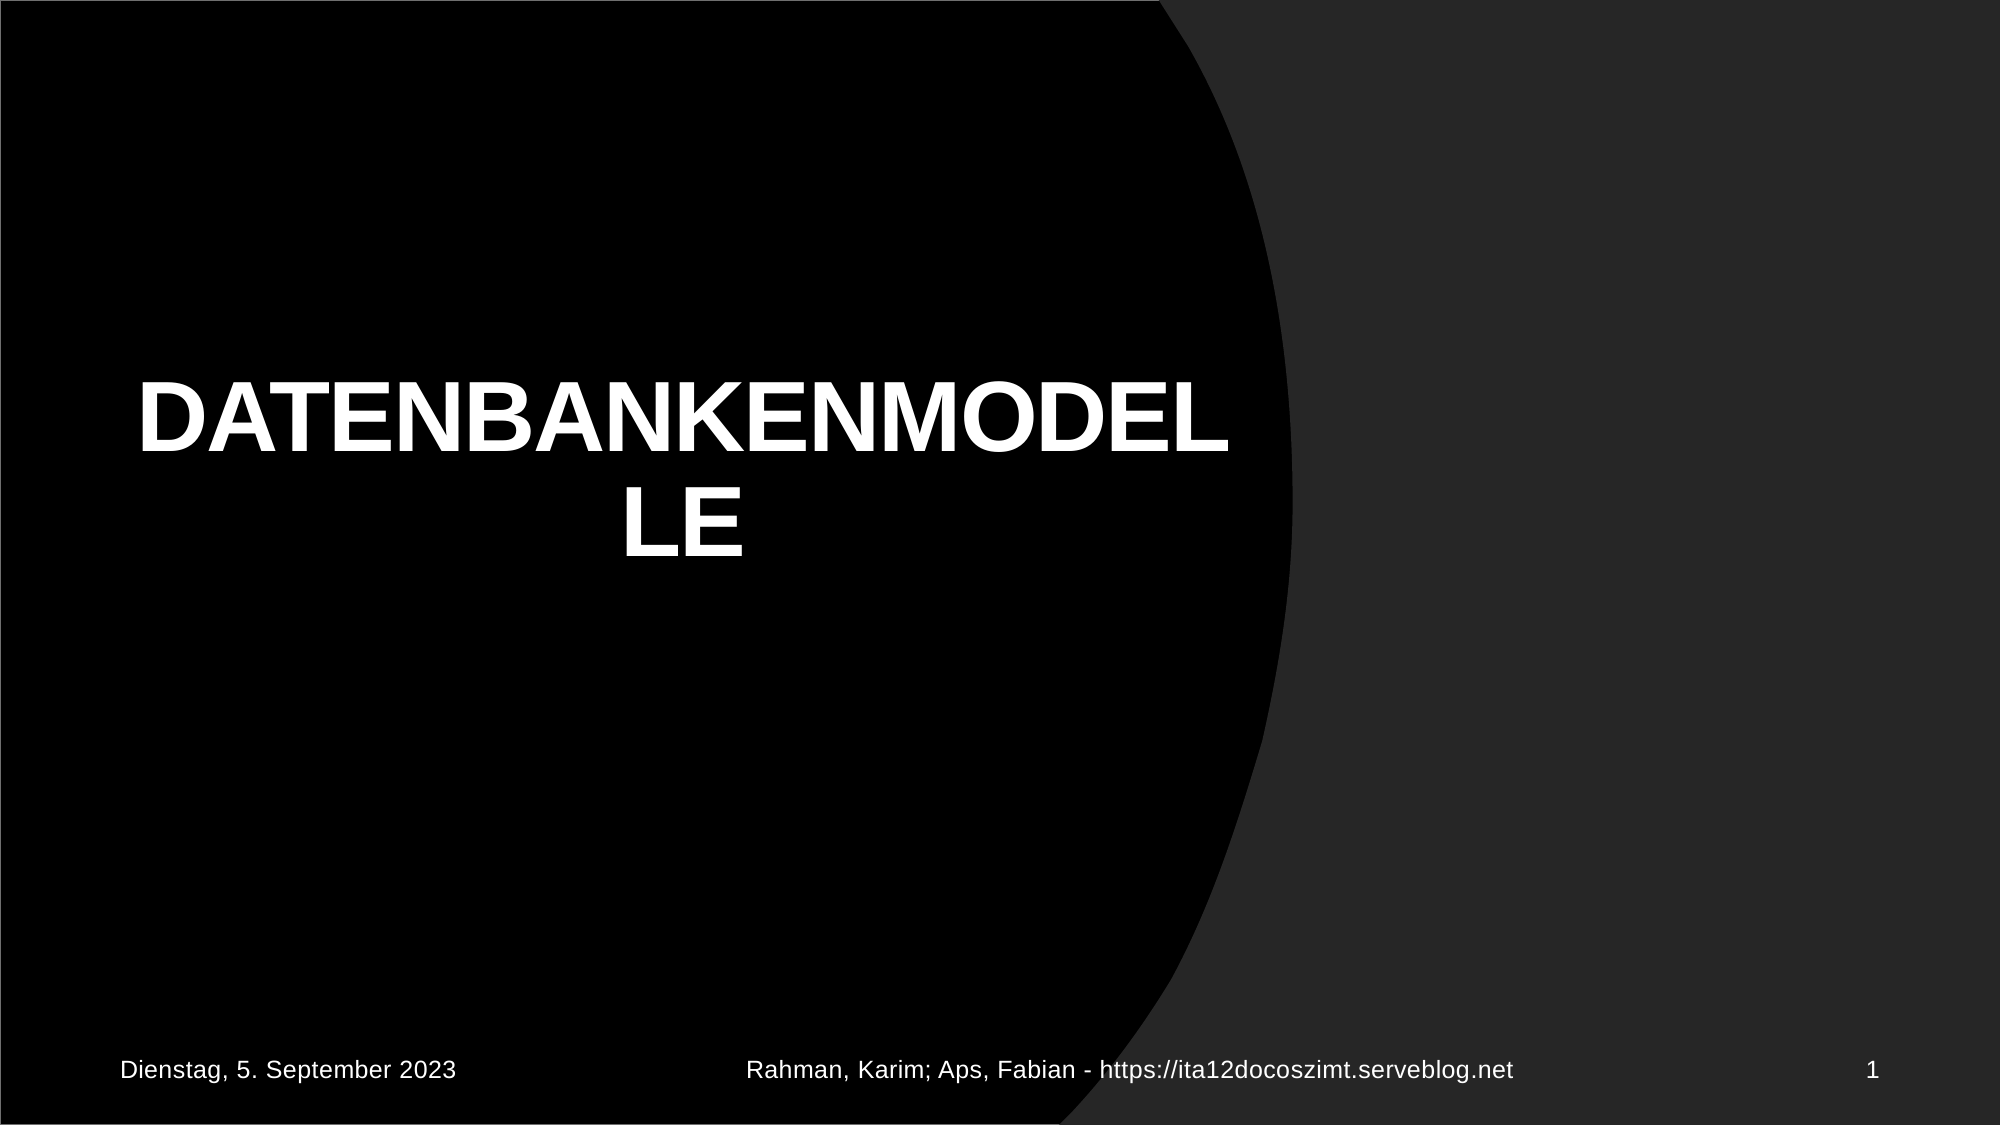

# Datenbankenmodelle
Dienstag, 5. September 2023
Rahman, Karim; Aps, Fabian - https://ita12docoszimt.serveblog.net
1